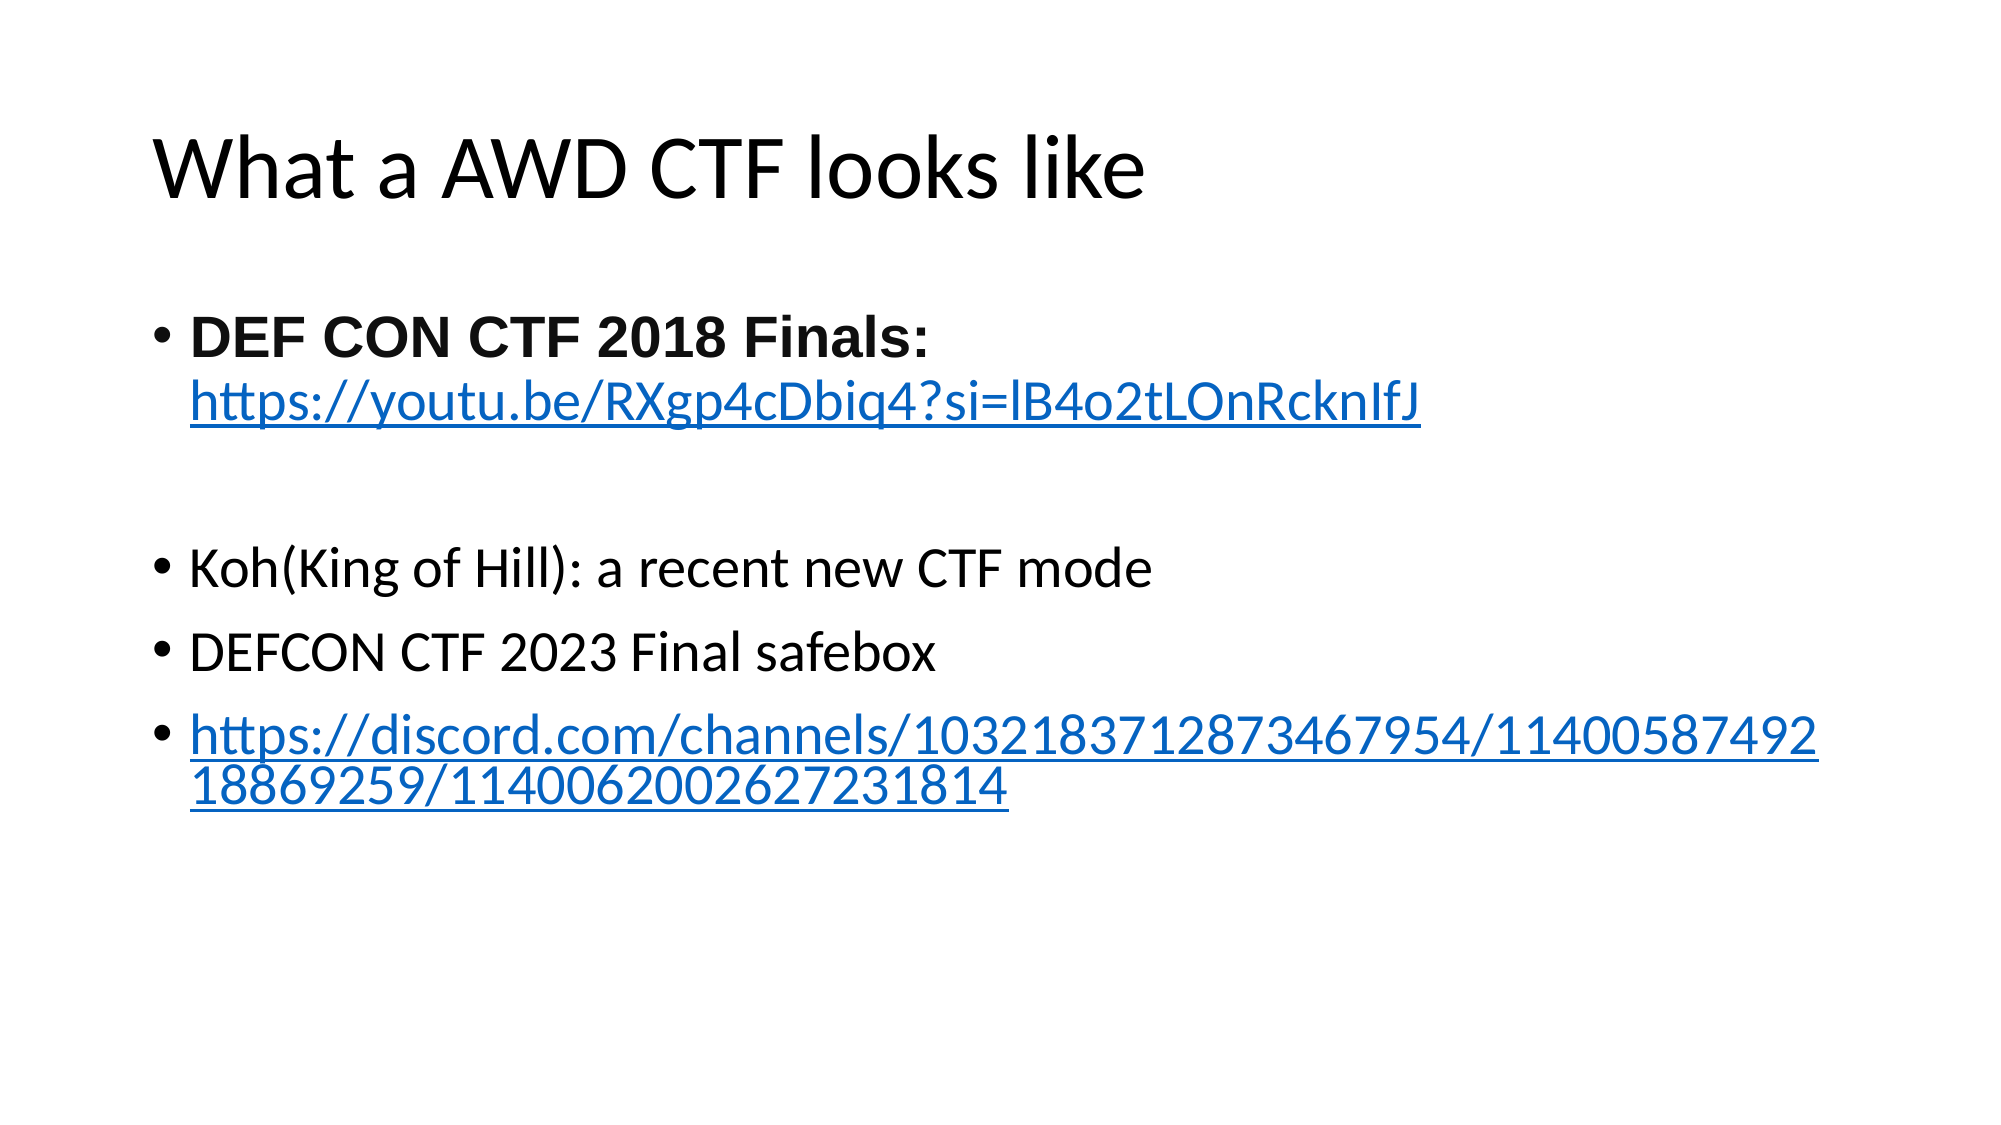

# What a AWD CTF looks like
DEF CON CTF 2018 Finals: https://youtu.be/RXgp4cDbiq4?si=lB4o2tLOnRcknIfJ

Koh(King of Hill): a recent new CTF mode
DEFCON CTF 2023 Final safebox
https://discord.com/channels/1032183712873467954/1140058749218869259/1140062002627231814